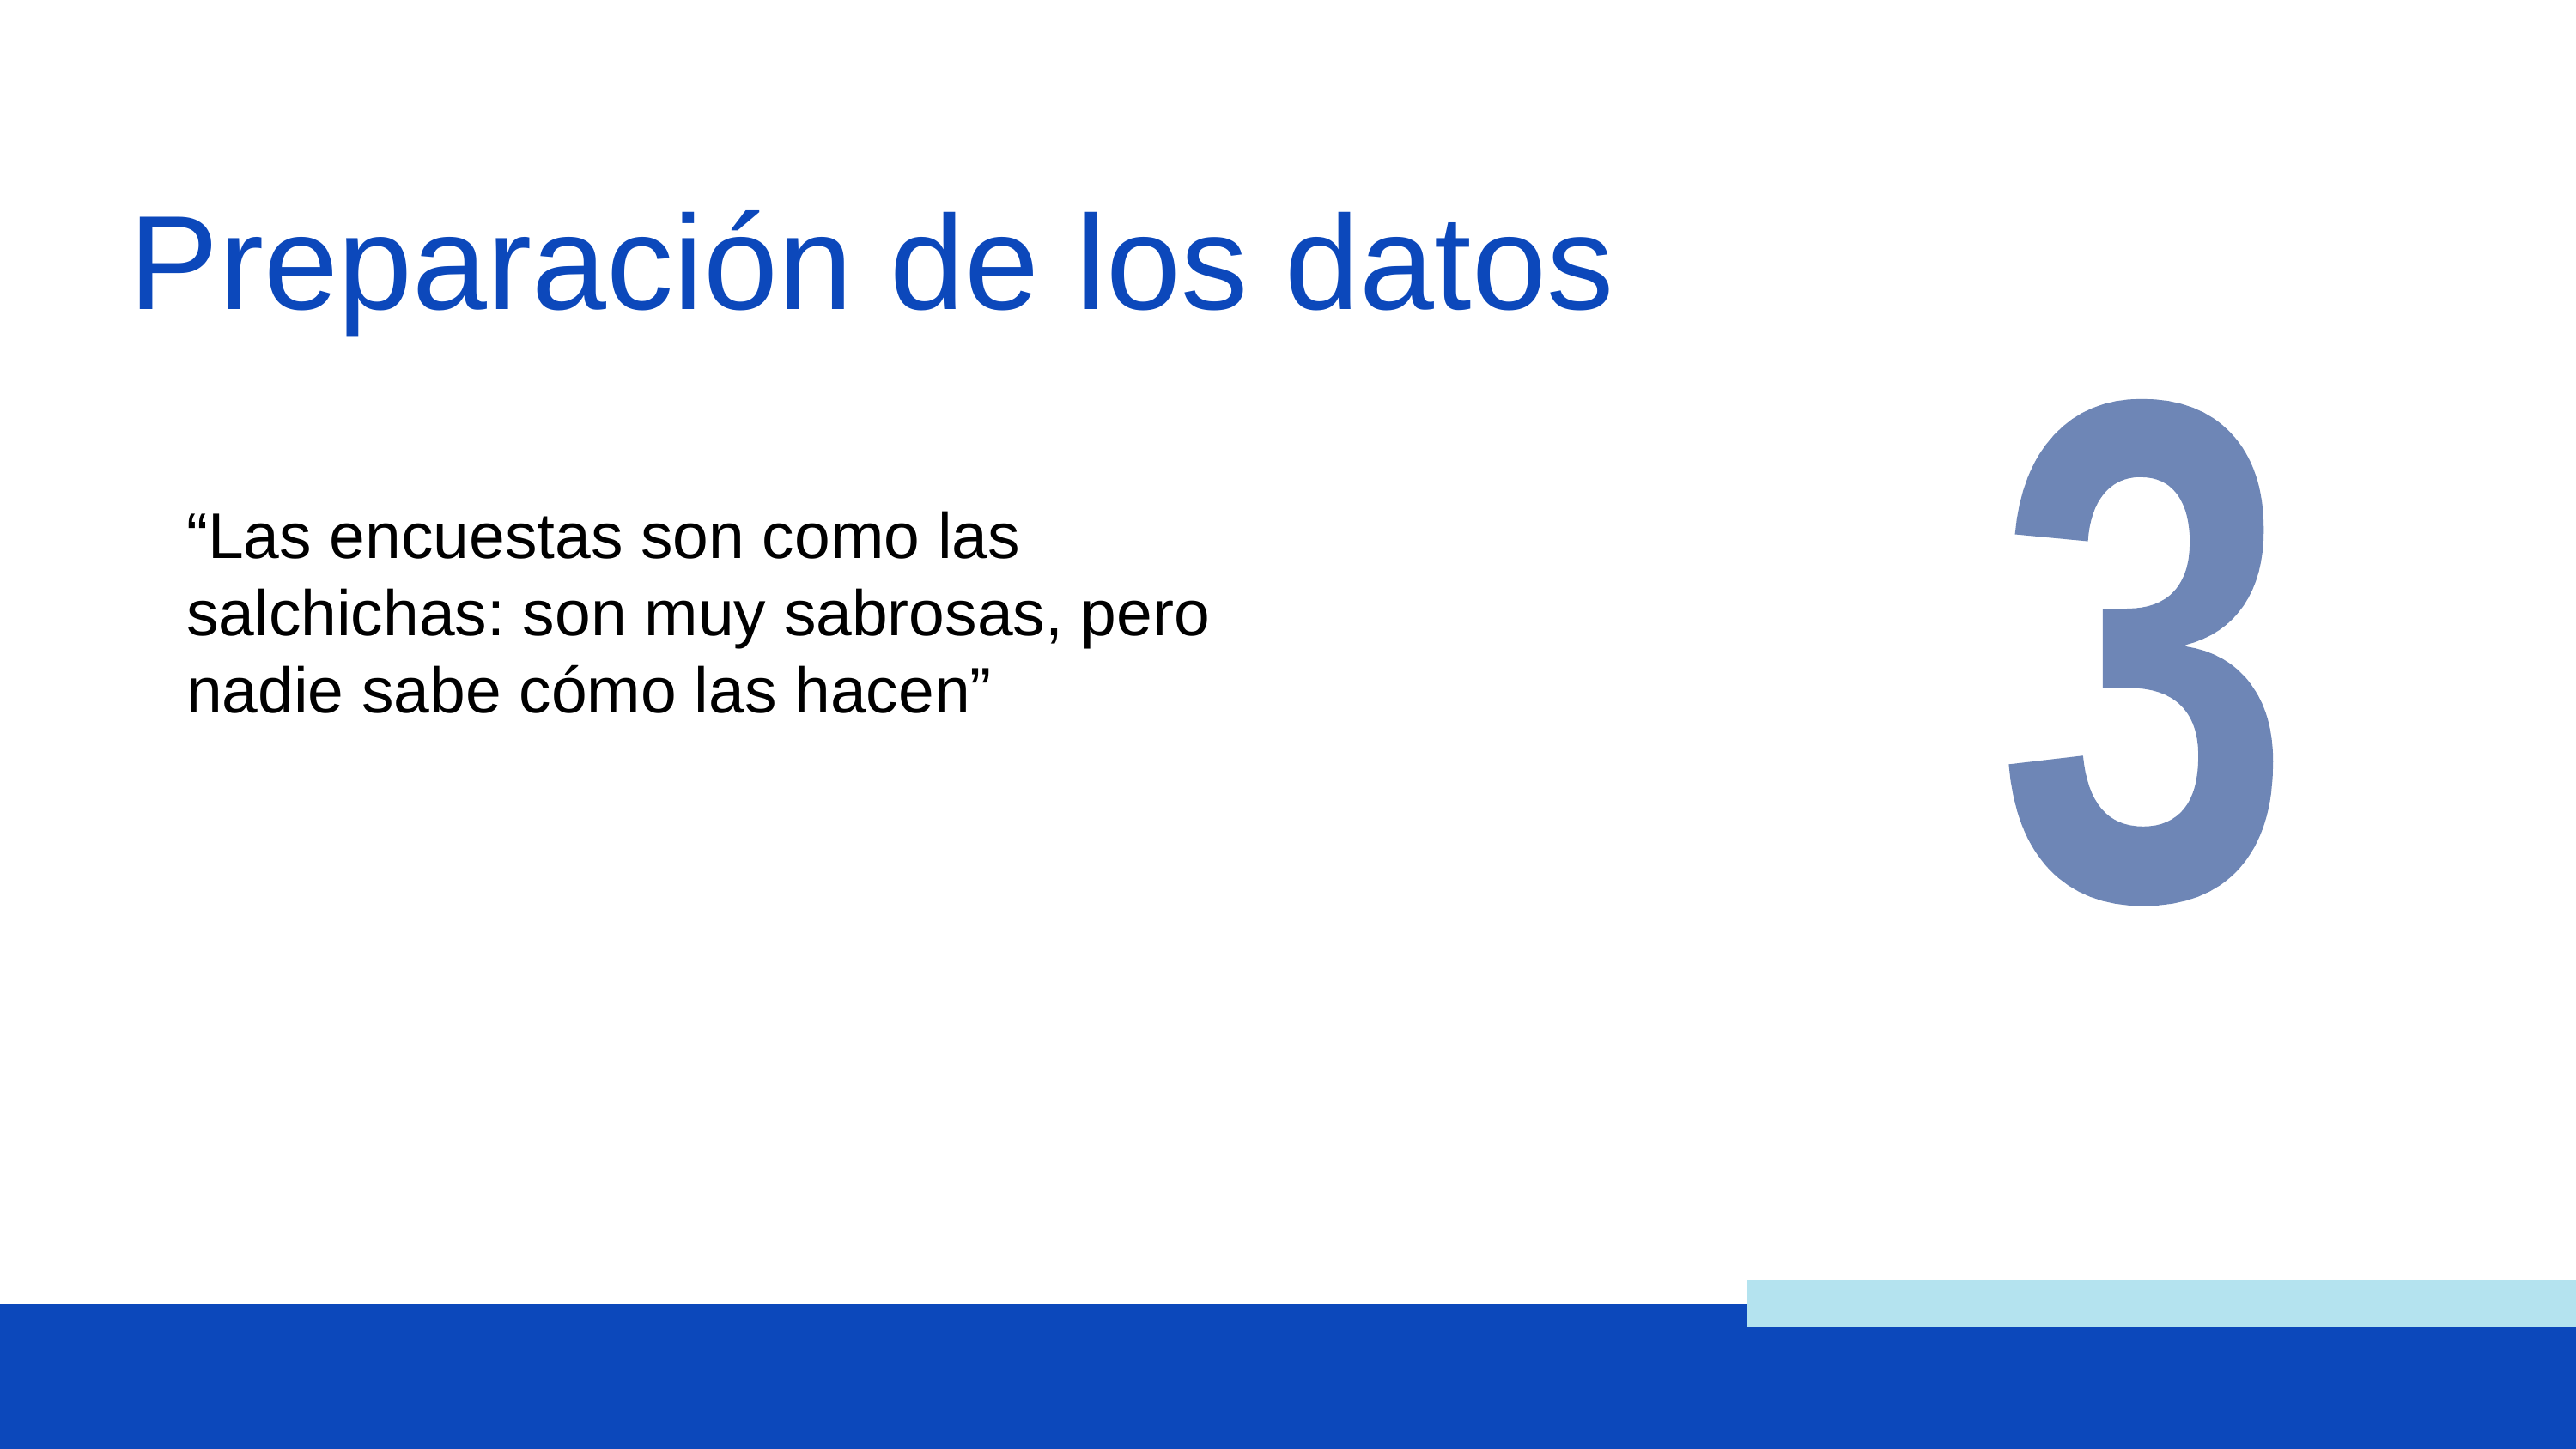

Preparación de los datos
3
“Las encuestas son como las salchichas: son muy sabrosas, pero nadie sabe cómo las hacen”